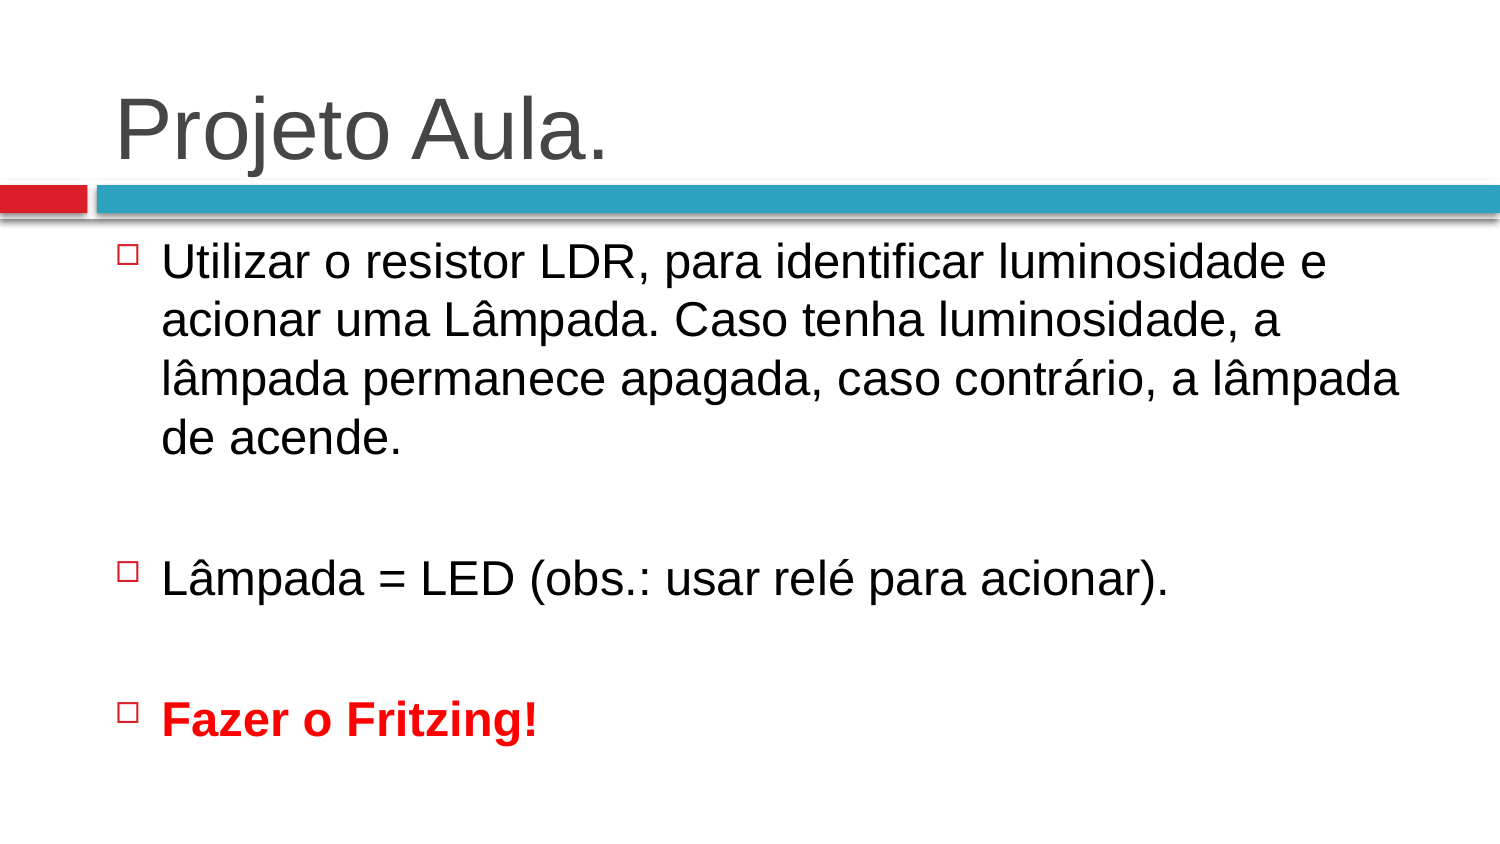

# Projeto Aula.
Utilizar o resistor LDR, para identificar luminosidade e acionar uma Lâmpada. Caso tenha luminosidade, a lâmpada permanece apagada, caso contrário, a lâmpada de acende.

Lâmpada = LED (obs.: usar relé para acionar).

Fazer o Fritzing!